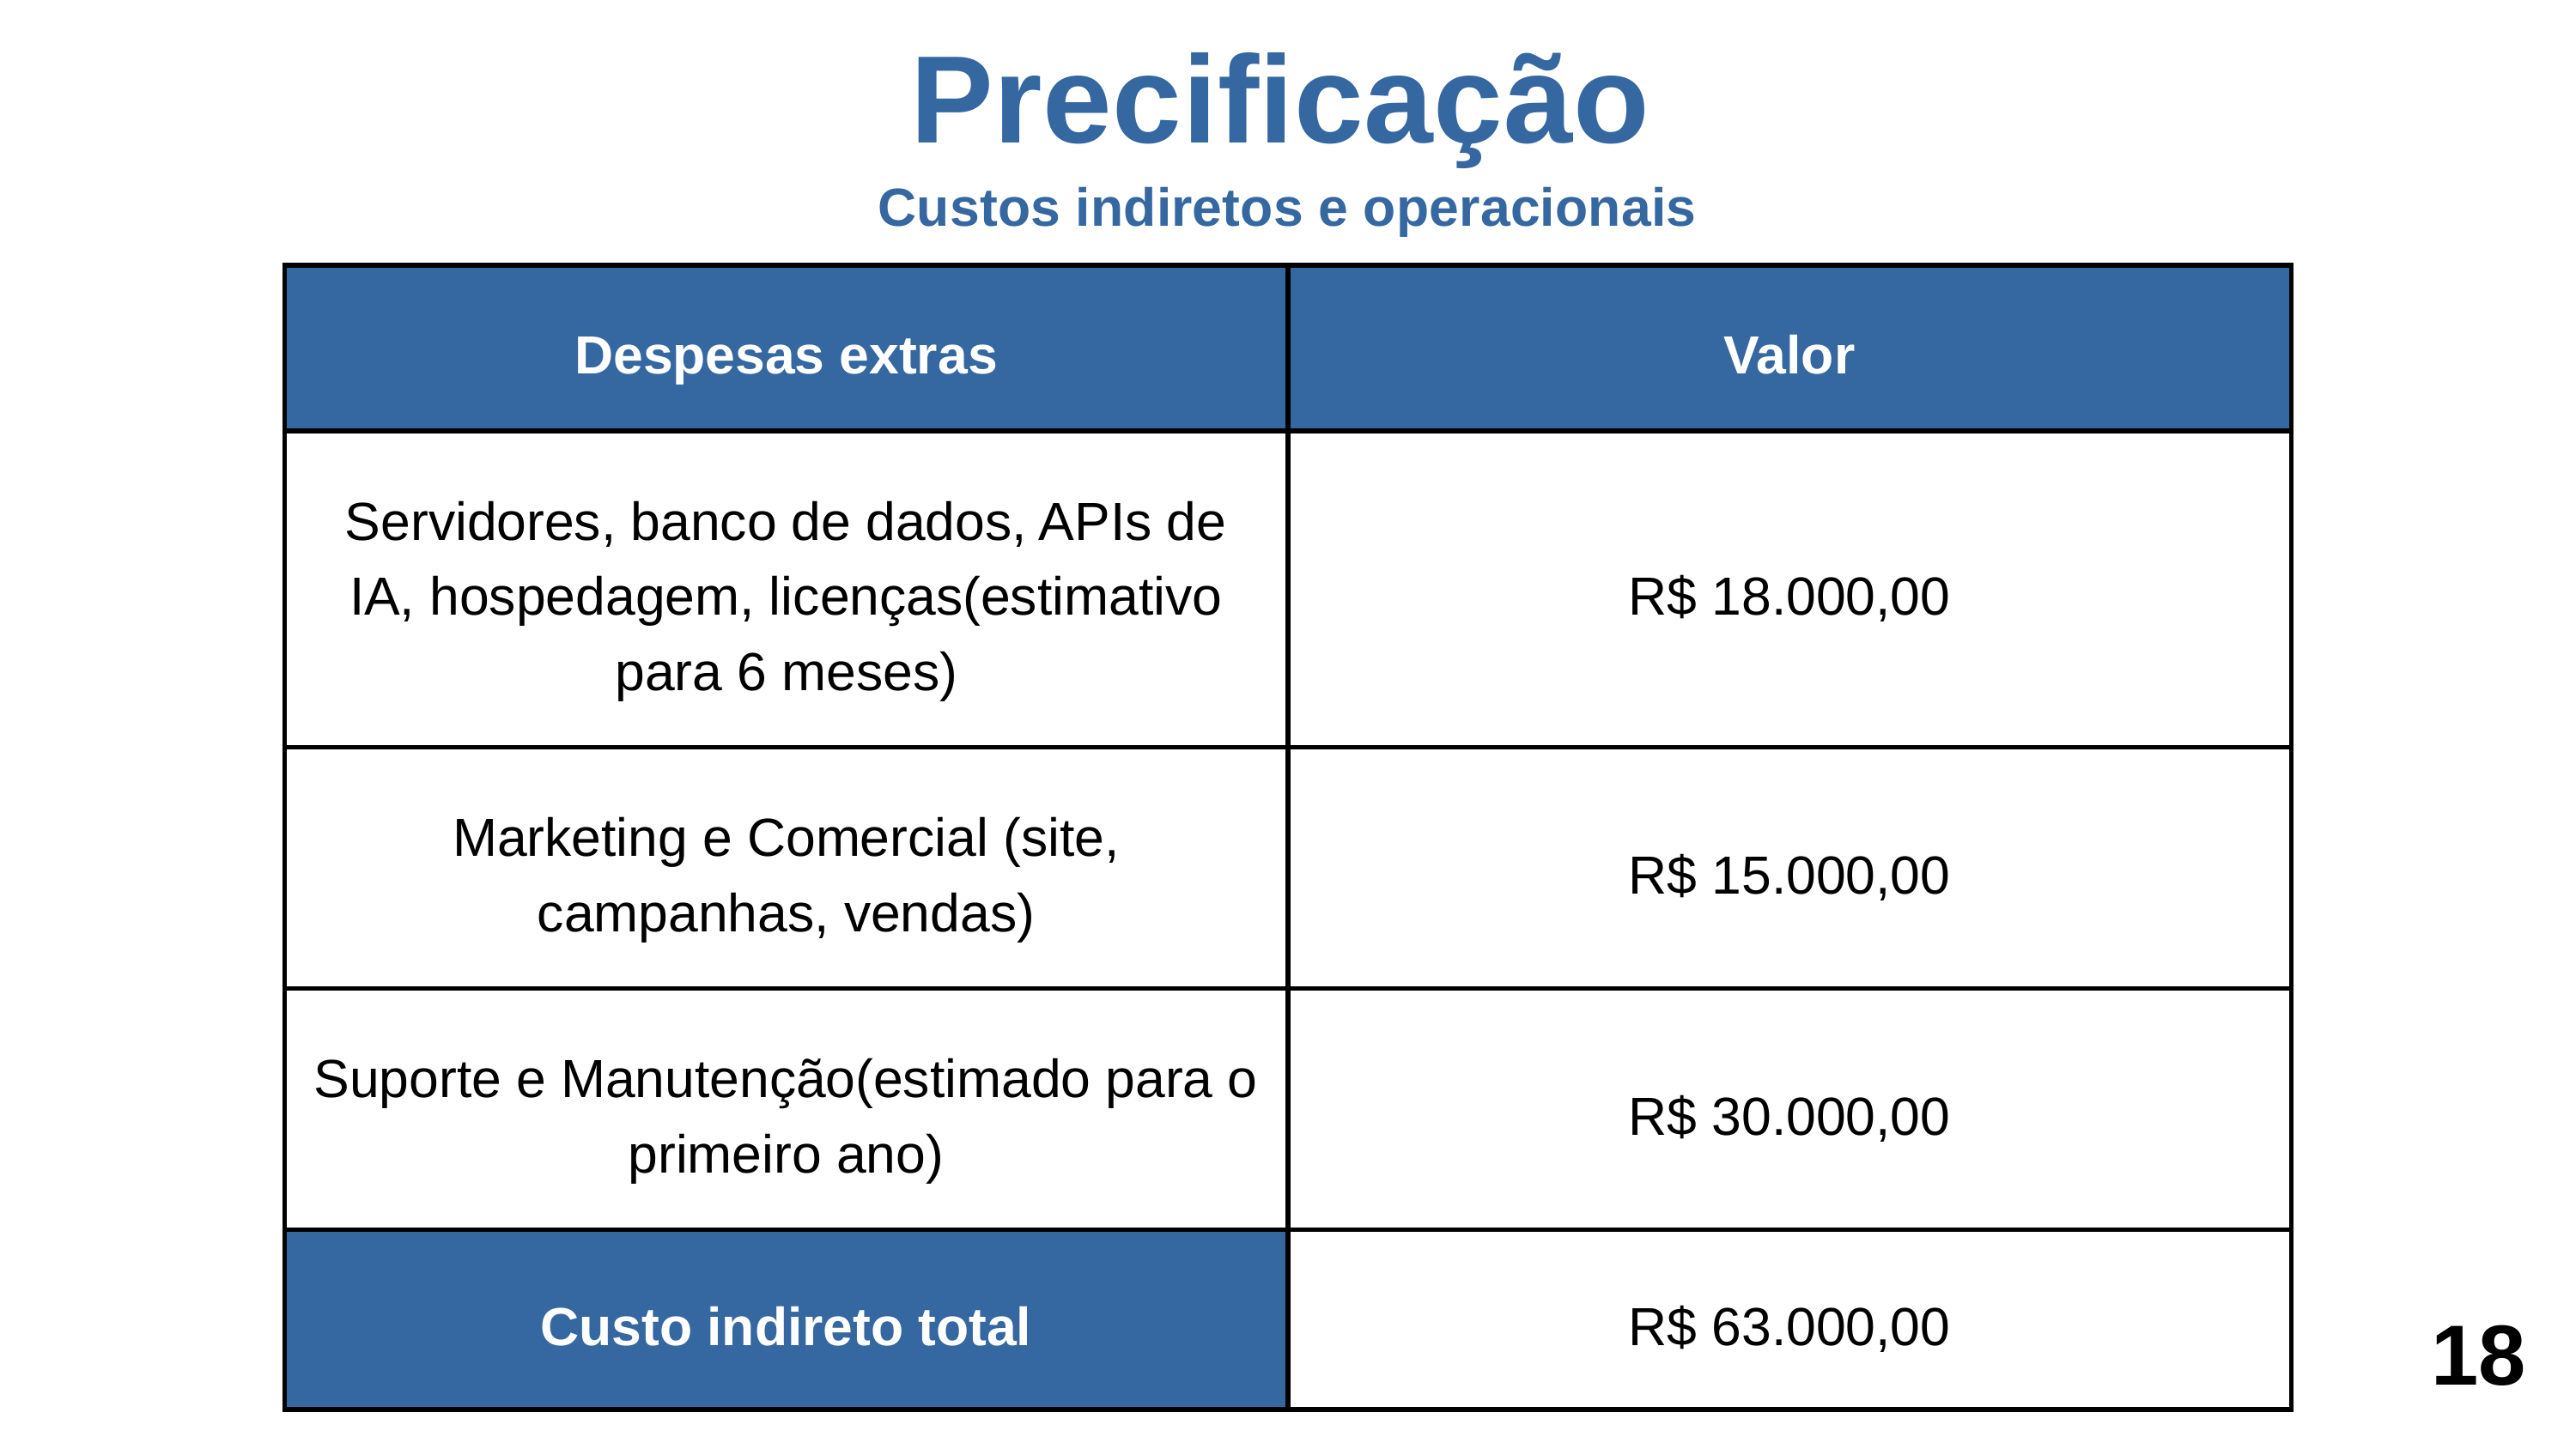

Precificação
Custos indiretos e operacionais
| Despesas extras | Valor |
| --- | --- |
| Servidores, banco de dados, APIs de IA, hospedagem, licenças(estimativo para 6 meses) | R$ 18.000,00 |
| Marketing e Comercial (site, campanhas, vendas) | R$ 15.000,00 |
| Suporte e Manutenção(estimado para o primeiro ano) | R$ 30.000,00 |
| Custo indireto total | R$ 63.000,00 |
18